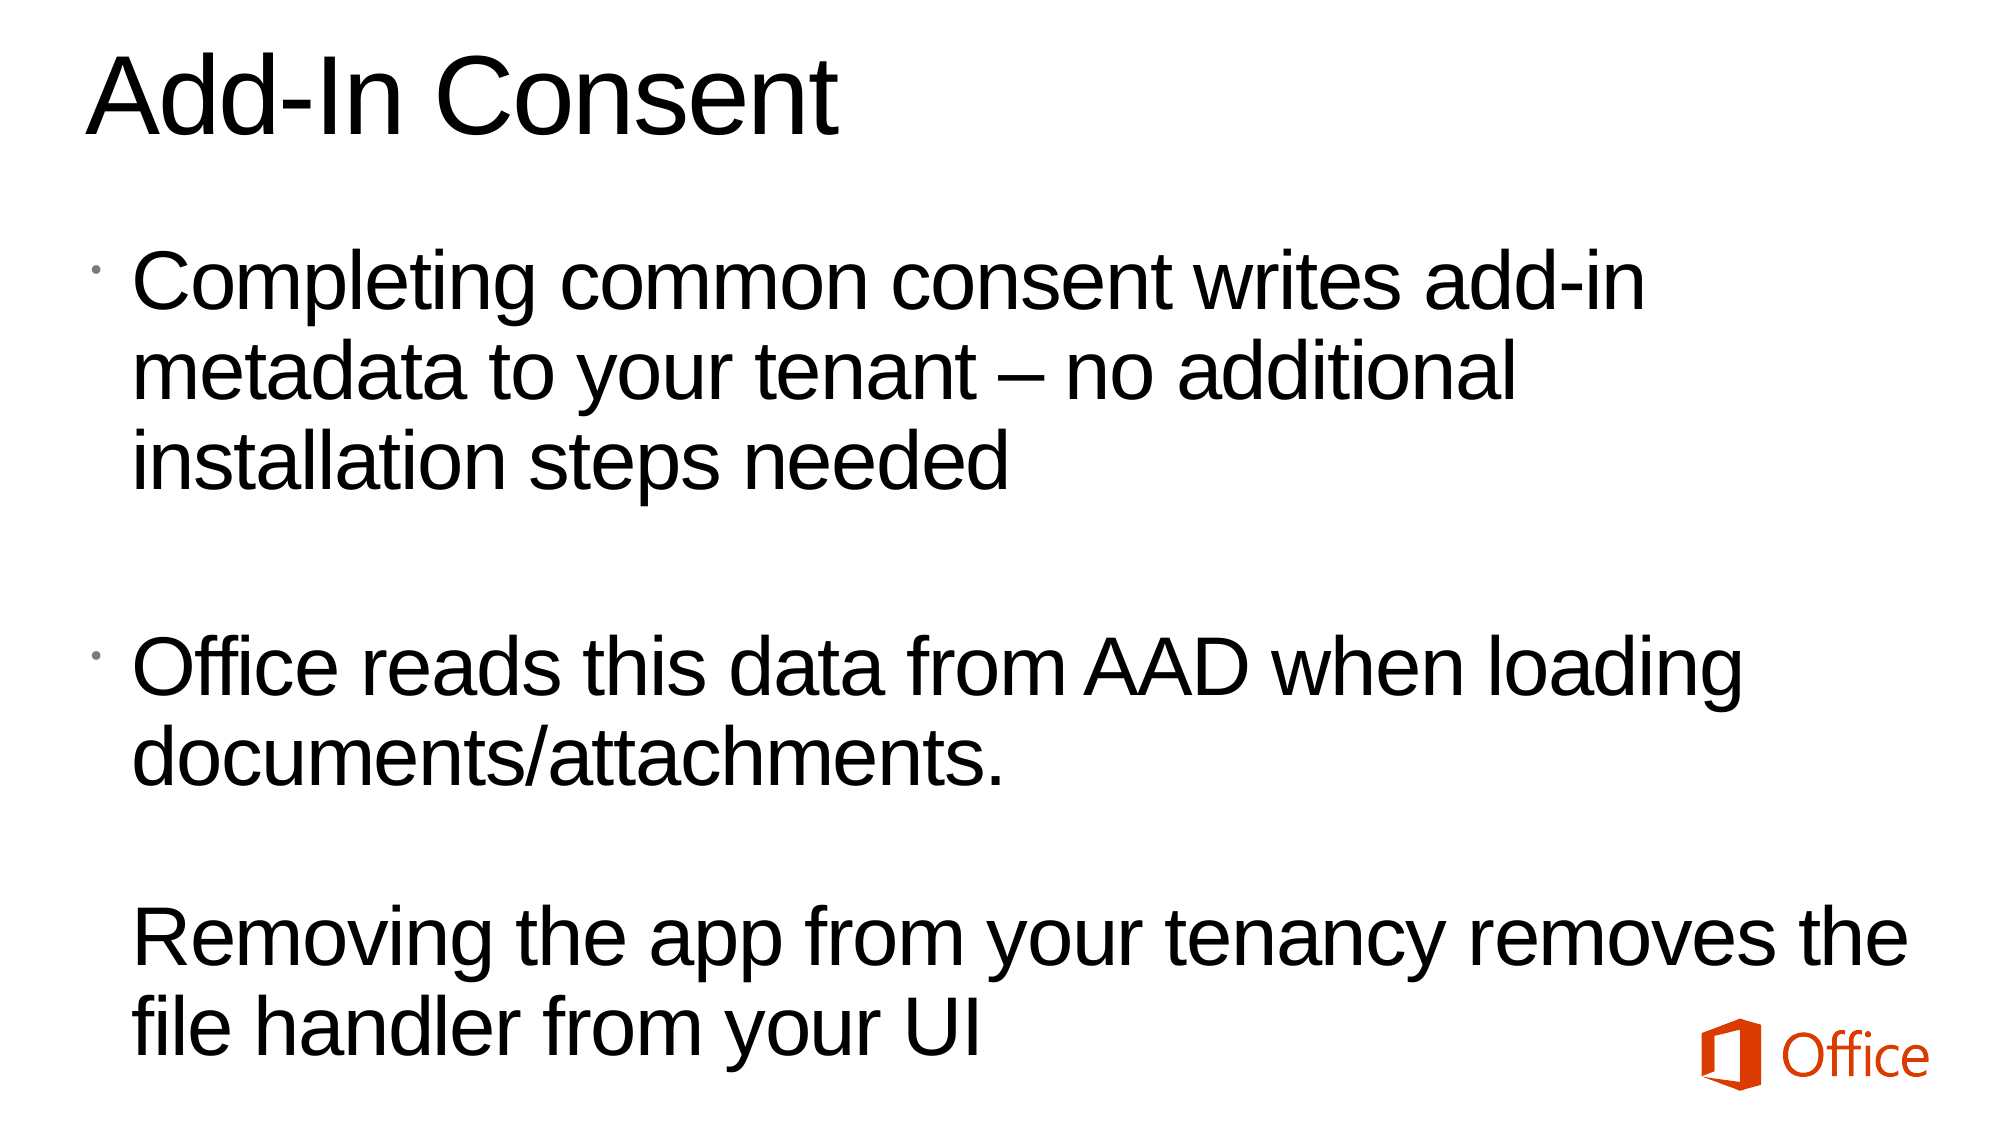

# Add-In Consent
Completing common consent writes add-in metadata to your tenant – no additional installation steps needed
Office reads this data from AAD when loading documents/attachments.
Removing the app from your tenancy removes the file handler from your UI